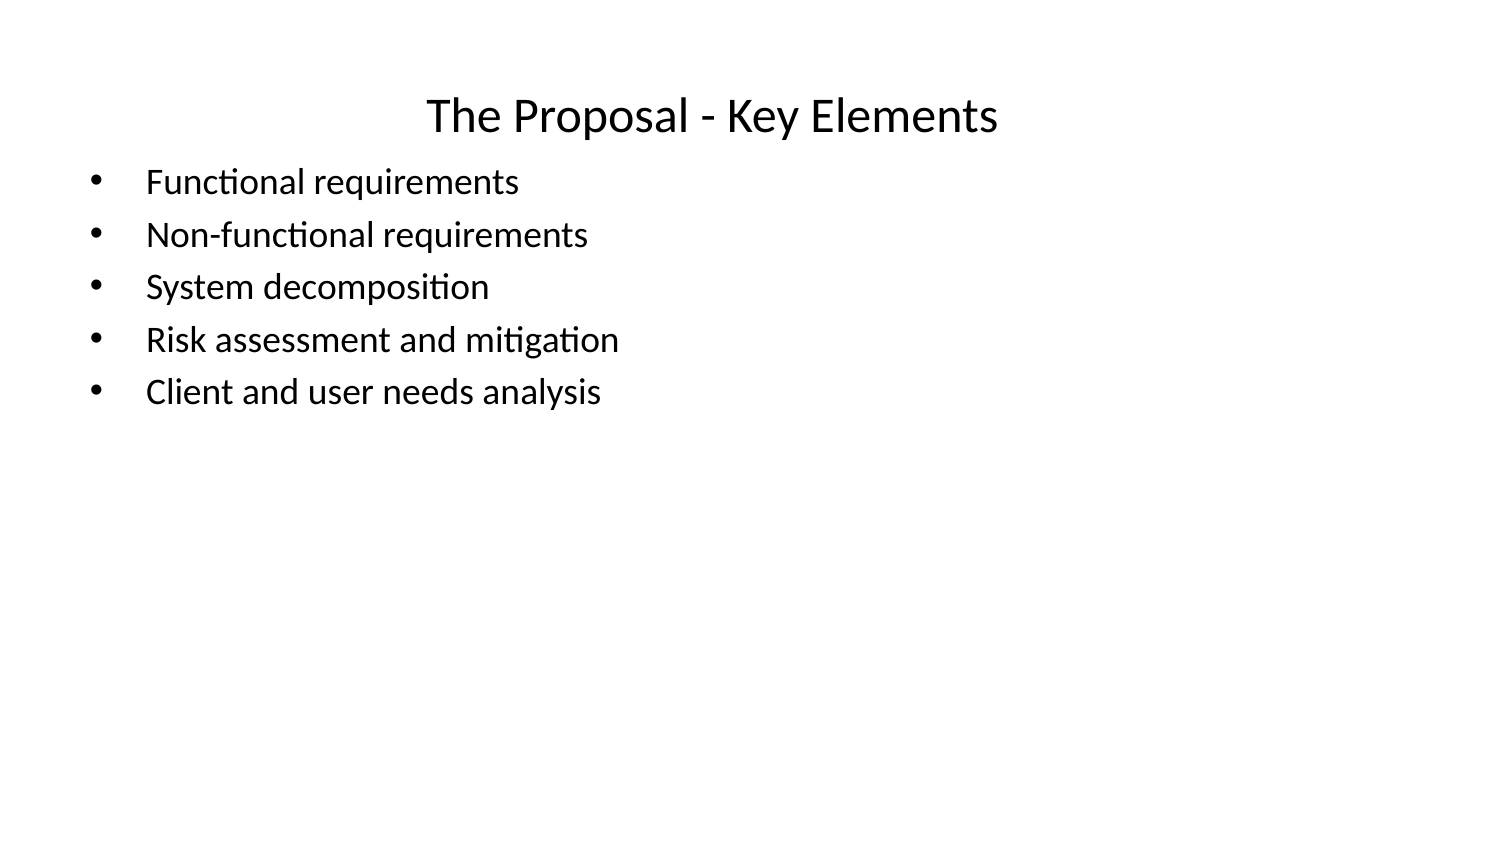

The Proposal - Key Elements
Functional requirements
Non-functional requirements
System decomposition
Risk assessment and mitigation
Client and user needs analysis